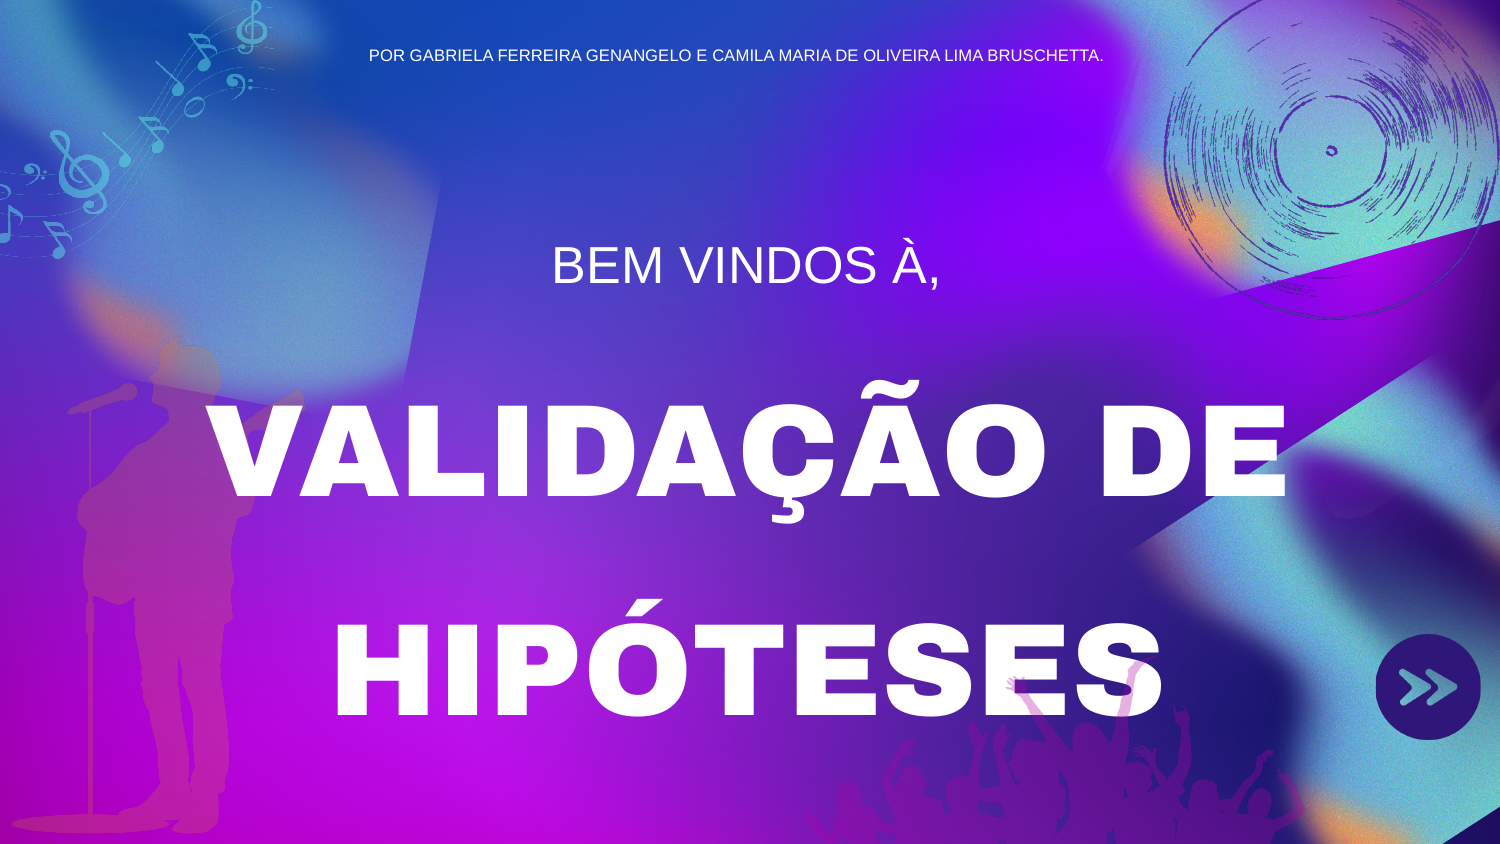

POR GABRIELA FERREIRA GENANGELO E CAMILA MARIA DE OLIVEIRA LIMA BRUSCHETTA.
BEM VINDOS À,
VALIDAÇÃO DE HIPÓTESES